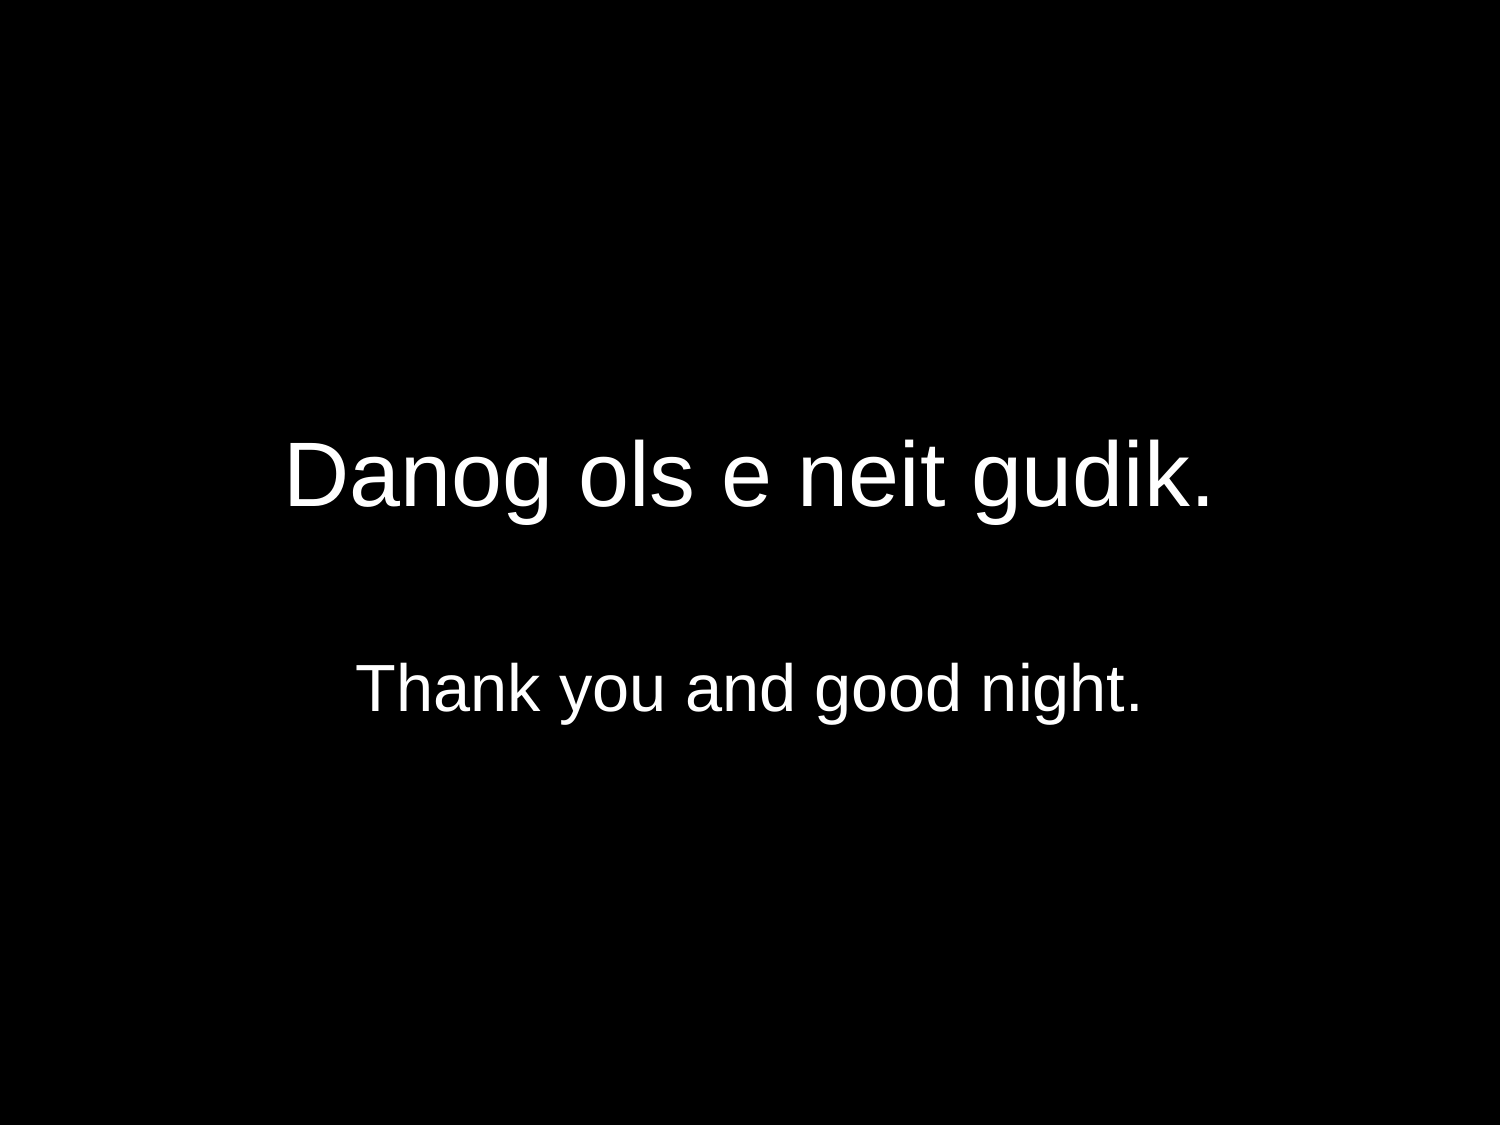

# Danog ols e neit gudik.
Thank you and good night.